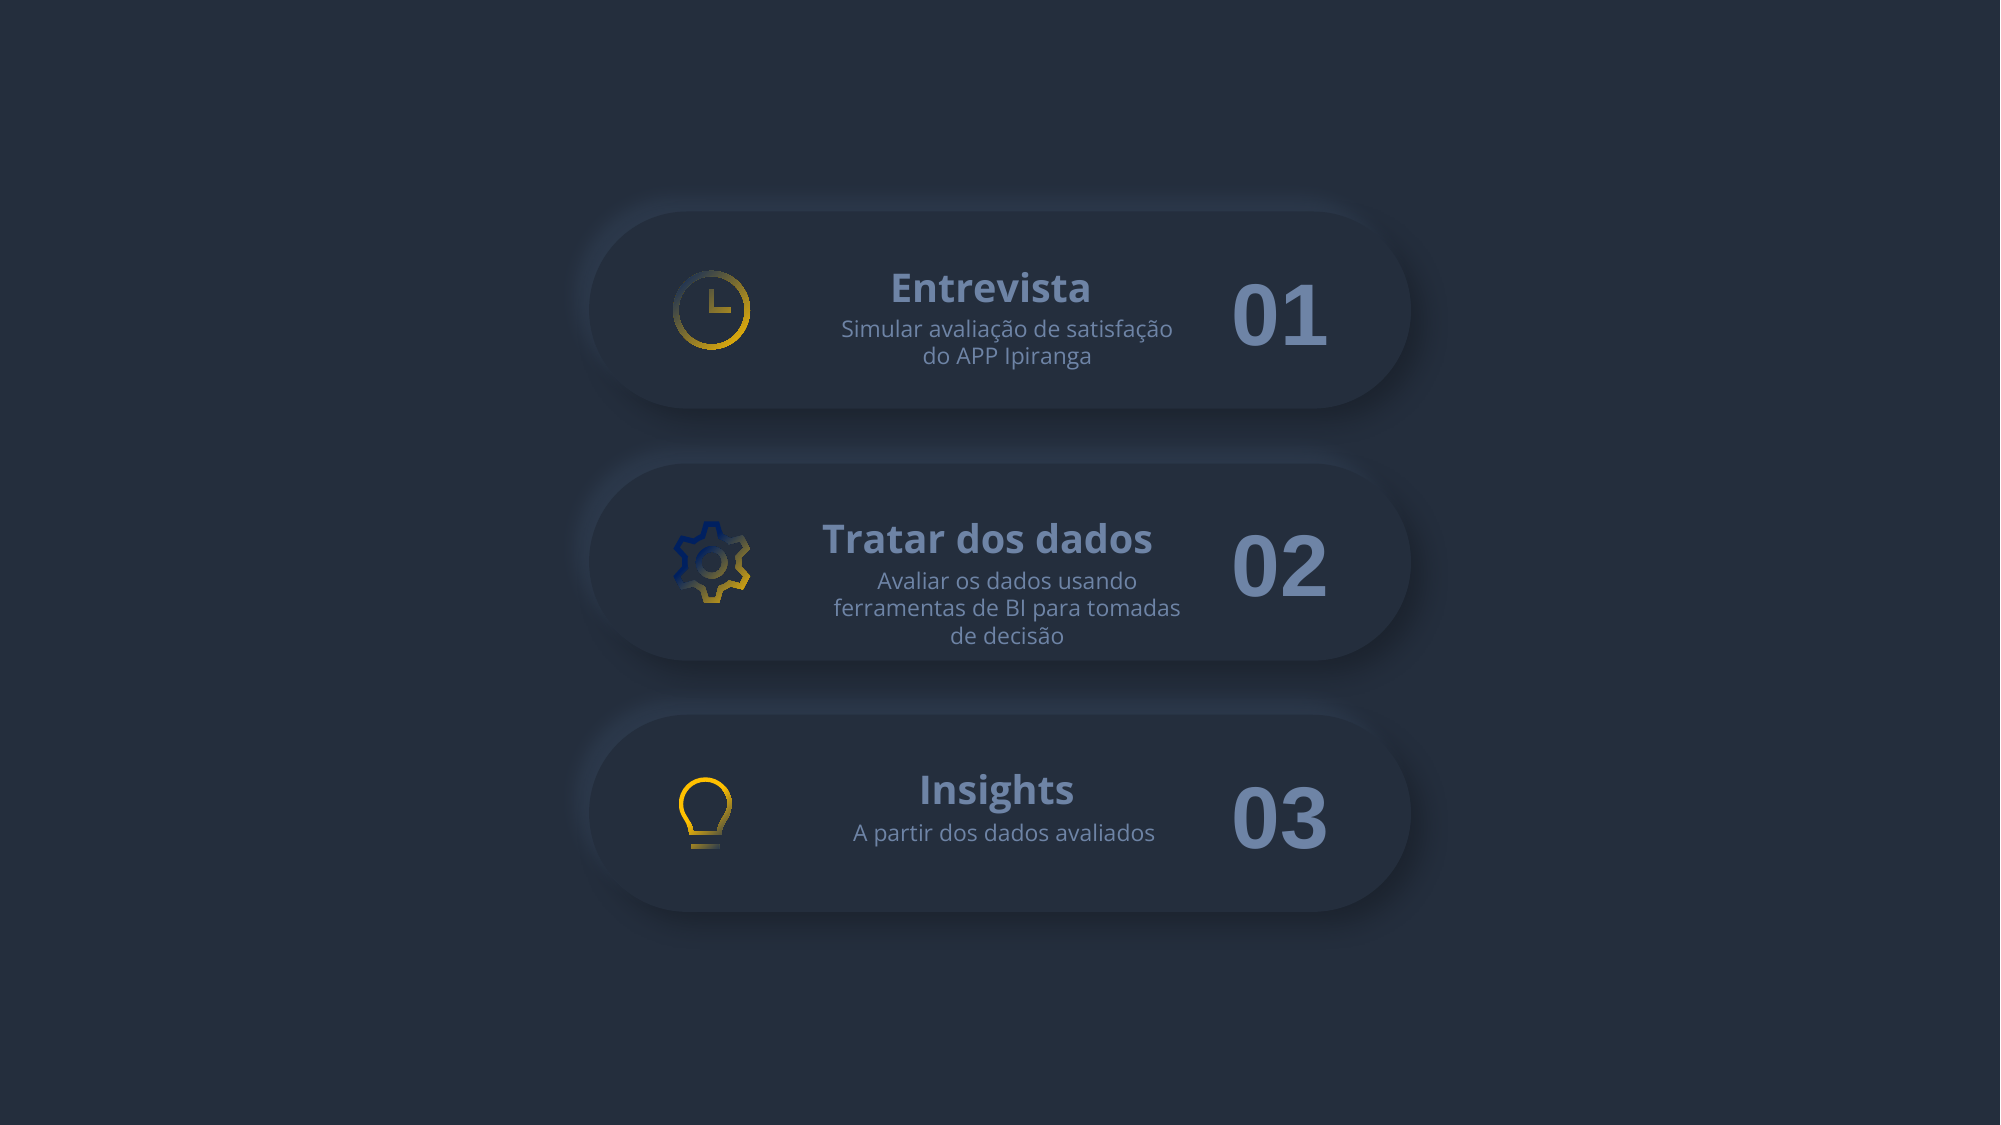

01
Entrevista

Simular avaliação de satisfação do APP Ipiranga

02
Tratar dos dados

Avaliar os dados usando ferramentas de BI para tomadas de decisão

03
Insights

A partir dos dados avaliados